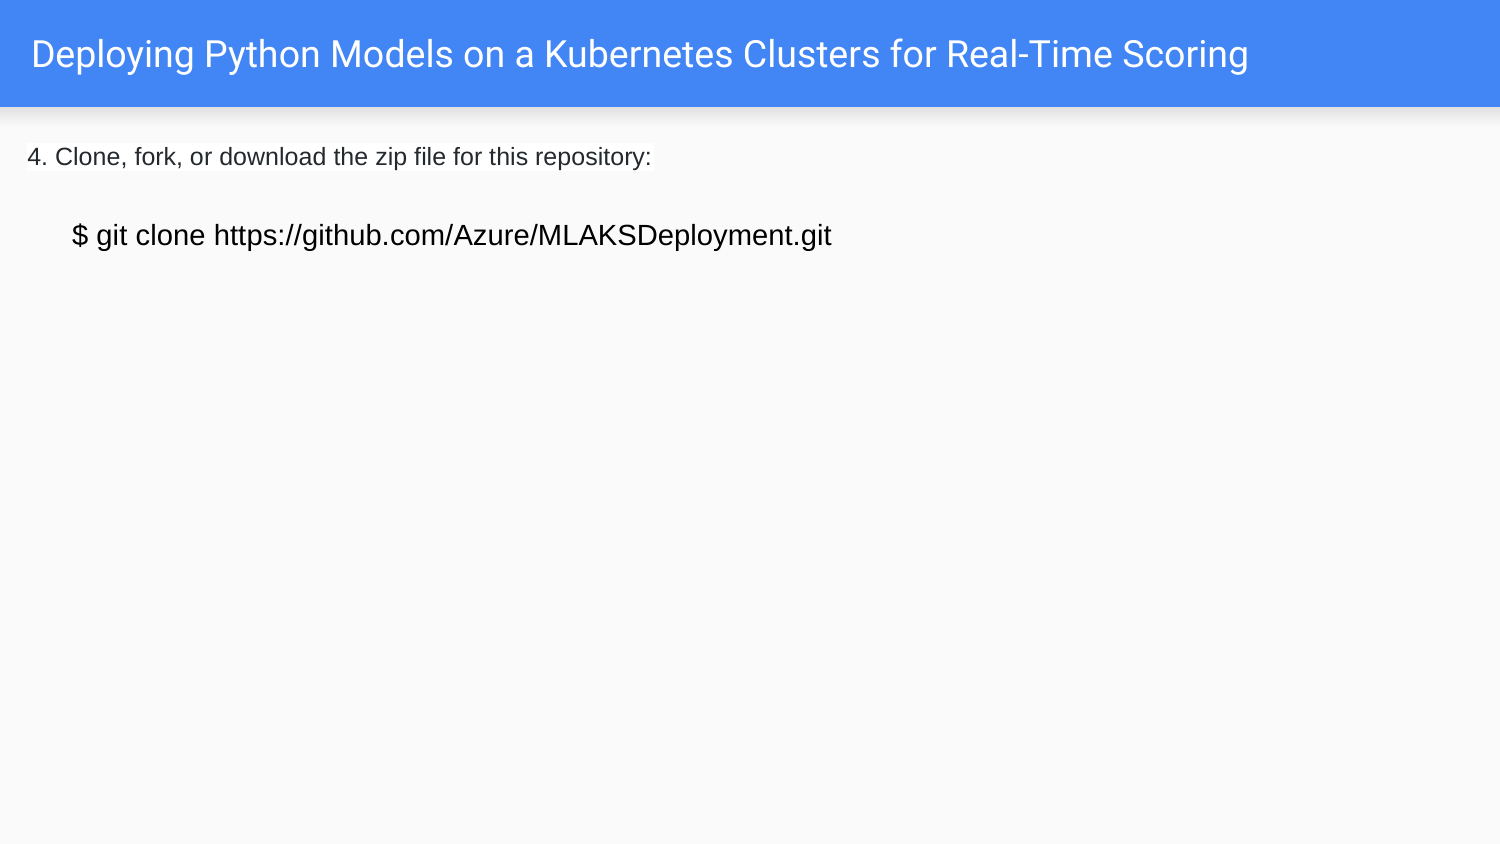

# Deploying Python Models on a Kubernetes Clusters for Real-Time Scoring
4. Clone, fork, or download the zip file for this repository:
$ git clone https://github.com/Azure/MLAKSDeployment.git